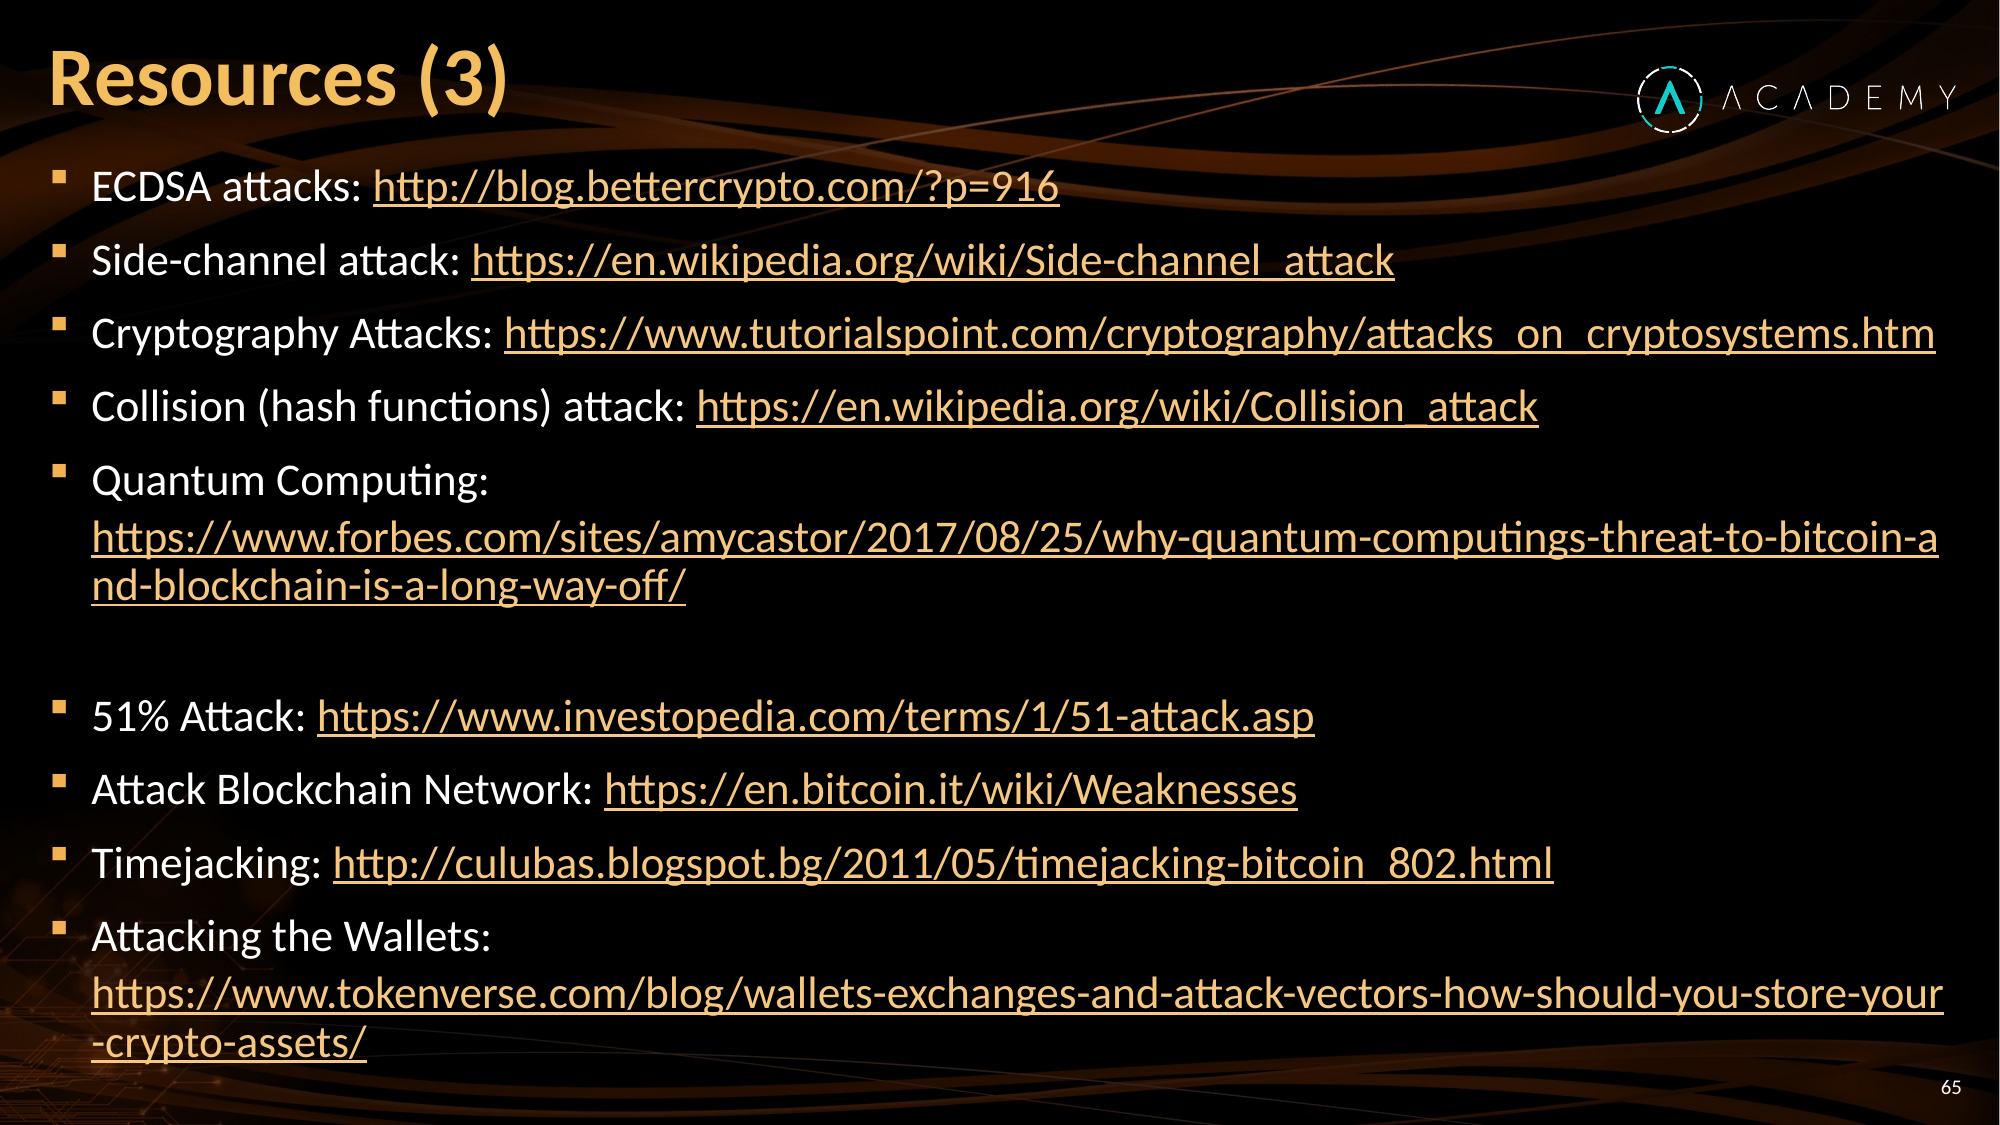

# Resources (3)
ECDSA attacks: http://blog.bettercrypto.com/?p=916
Side-channel attack: https://en.wikipedia.org/wiki/Side-channel_attack
Cryptography Attacks: https://www.tutorialspoint.com/cryptography/attacks_on_cryptosystems.htm
Collision (hash functions) attack: https://en.wikipedia.org/wiki/Collision_attack
Quantum Computing: https://www.forbes.com/sites/amycastor/2017/08/25/why-quantum-computings-threat-to-bitcoin-and-blockchain-is-a-long-way-off/
51% Attack: https://www.investopedia.com/terms/1/51-attack.asp
Attack Blockchain Network: https://en.bitcoin.it/wiki/Weaknesses
Timejacking: http://culubas.blogspot.bg/2011/05/timejacking-bitcoin_802.html
Attacking the Wallets: https://www.tokenverse.com/blog/wallets-exchanges-and-attack-vectors-how-should-you-store-your-crypto-assets/
65